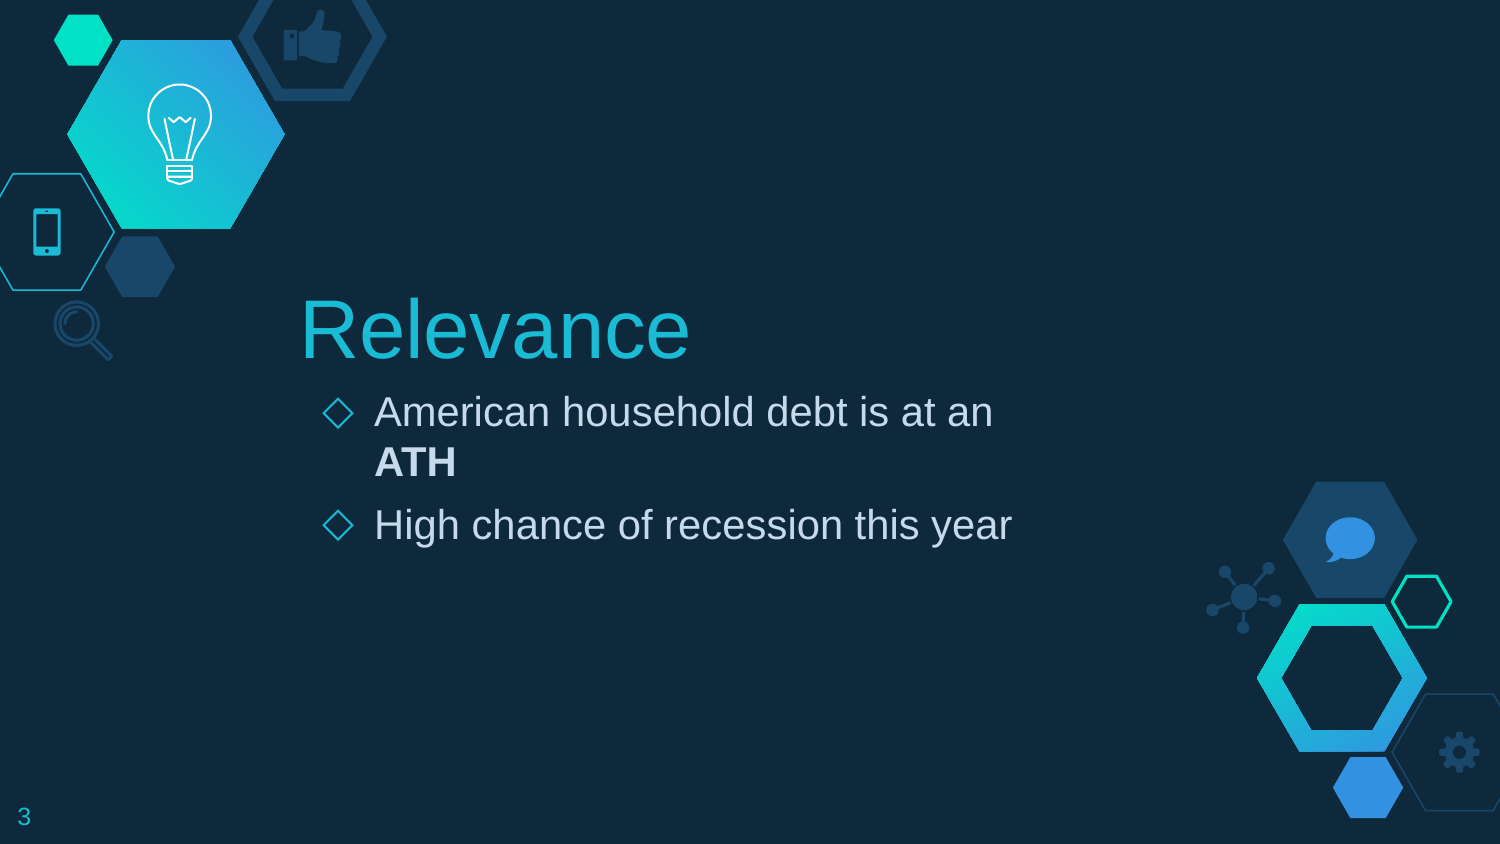

# Relevance
American household debt is at an ATH
High chance of recession this year

3